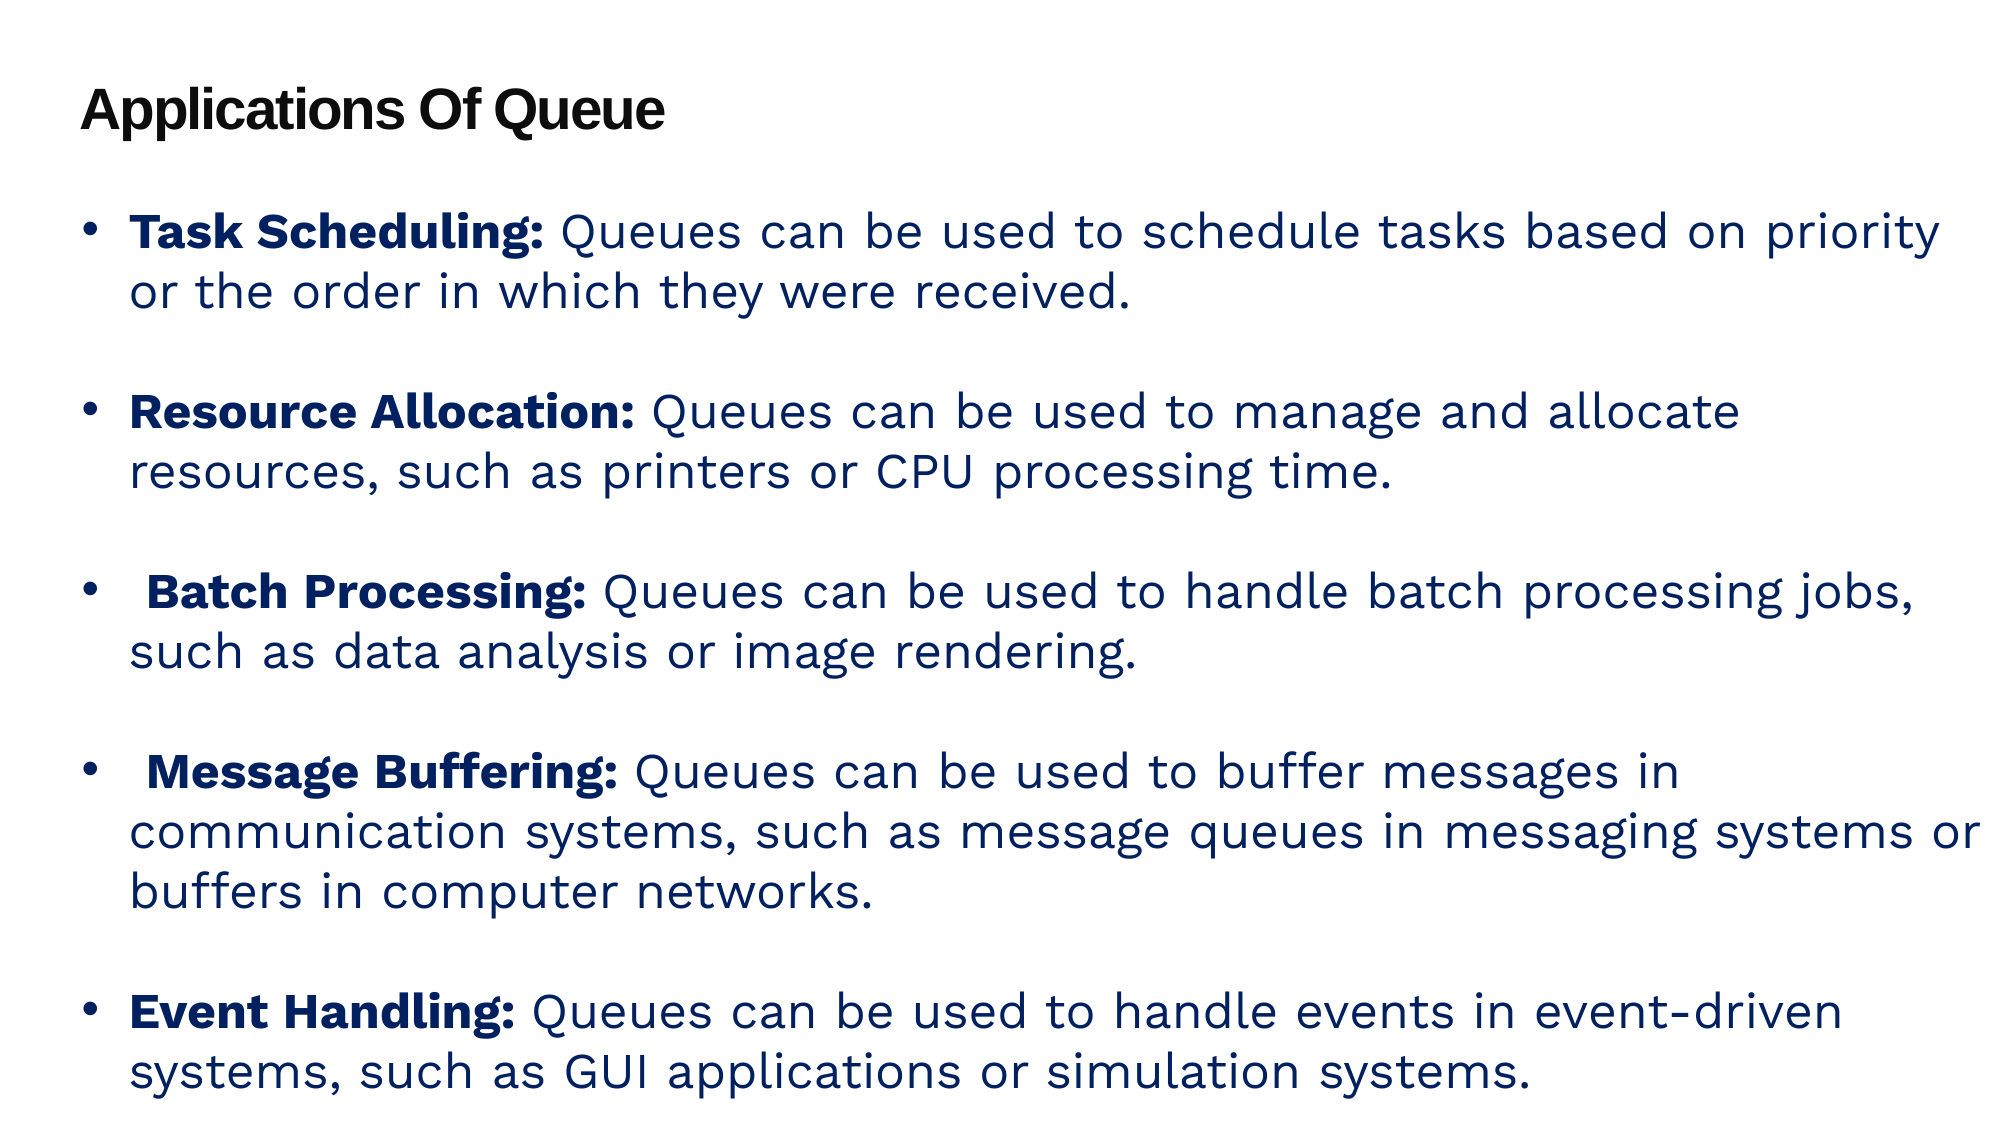

Applications Of Queue
Task Scheduling: Queues can be used to schedule tasks based on priority or the order in which they were received.

Resource Allocation: Queues can be used to manage and allocate resources, such as printers or CPU processing time.

 Batch Processing: Queues can be used to handle batch processing jobs, such as data analysis or image rendering.

 Message Buffering: Queues can be used to buffer messages in communication systems, such as message queues in messaging systems or buffers in computer networks.

Event Handling: Queues can be used to handle events in event-driven systems, such as GUI applications or simulation systems.